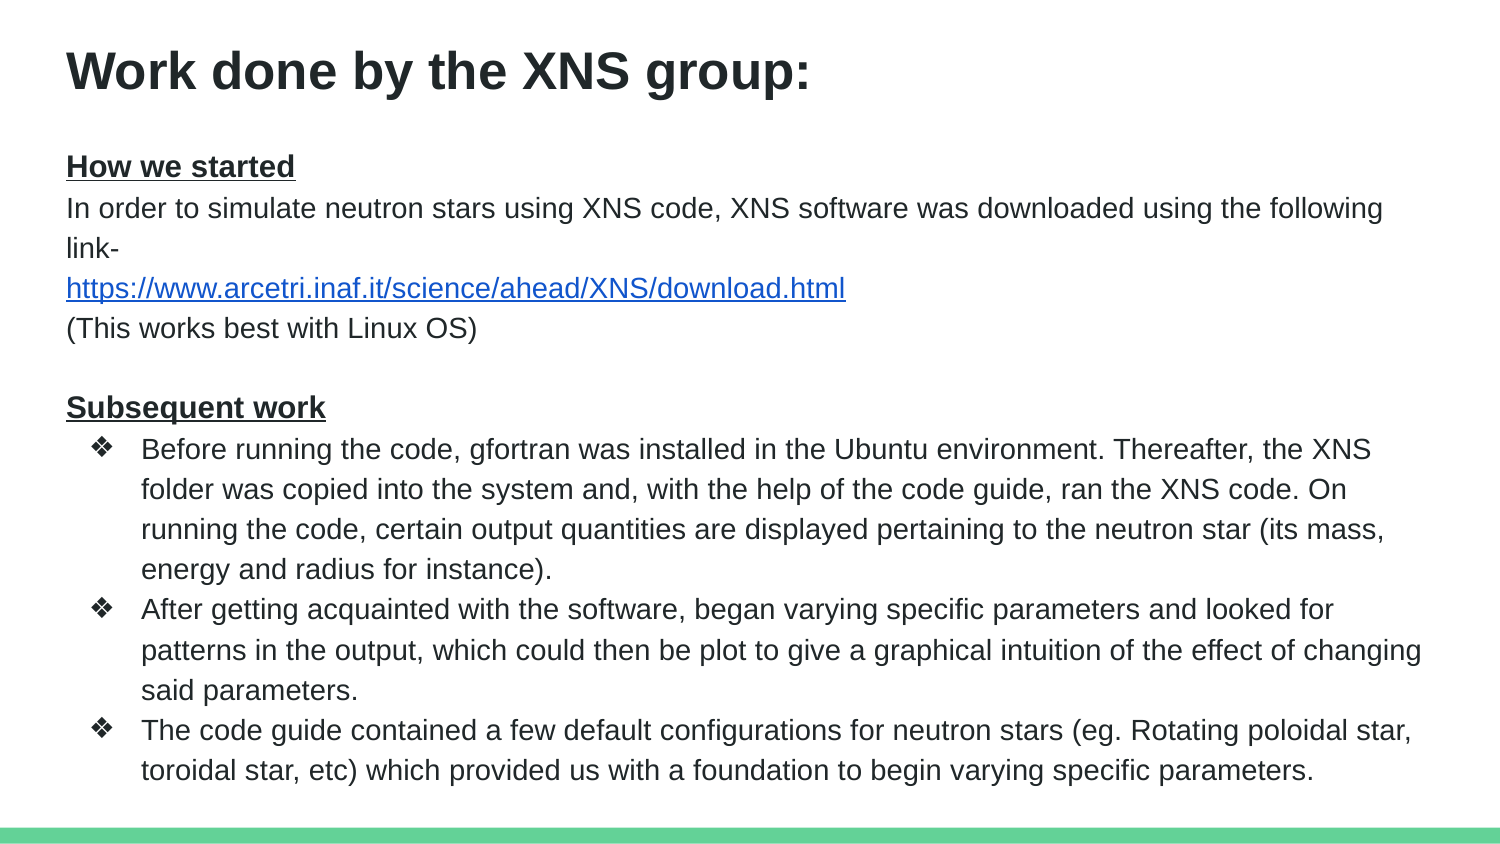

# Work done by the XNS group:
How we started
In order to simulate neutron stars using XNS code, XNS software was downloaded using the following link-
https://www.arcetri.inaf.it/science/ahead/XNS/download.html
(This works best with Linux OS)

Subsequent work
Before running the code, gfortran was installed in the Ubuntu environment. Thereafter, the XNS folder was copied into the system and, with the help of the code guide, ran the XNS code. On running the code, certain output quantities are displayed pertaining to the neutron star (its mass, energy and radius for instance).
After getting acquainted with the software, began varying specific parameters and looked for patterns in the output, which could then be plot to give a graphical intuition of the effect of changing said parameters.
The code guide contained a few default configurations for neutron stars (eg. Rotating poloidal star, toroidal star, etc) which provided us with a foundation to begin varying specific parameters.